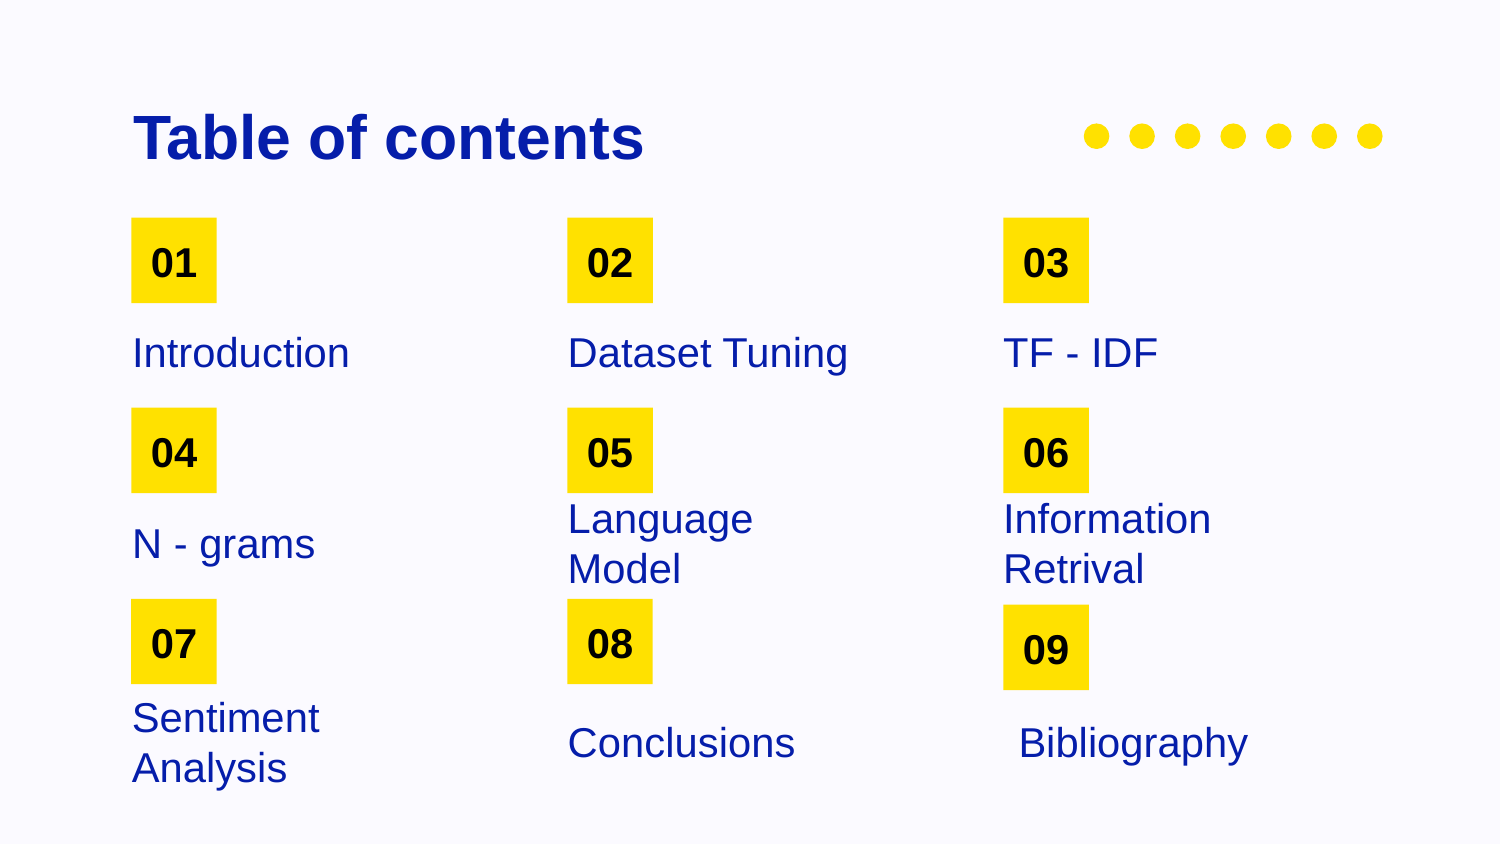

Table of contents

# 01
02
03
Introduction
Dataset Tuning
TF - IDF
04
05
06
N - grams
Language Model
Information Retrival
07
08
09
Sentiment Analysis
Conclusions
Bibliography